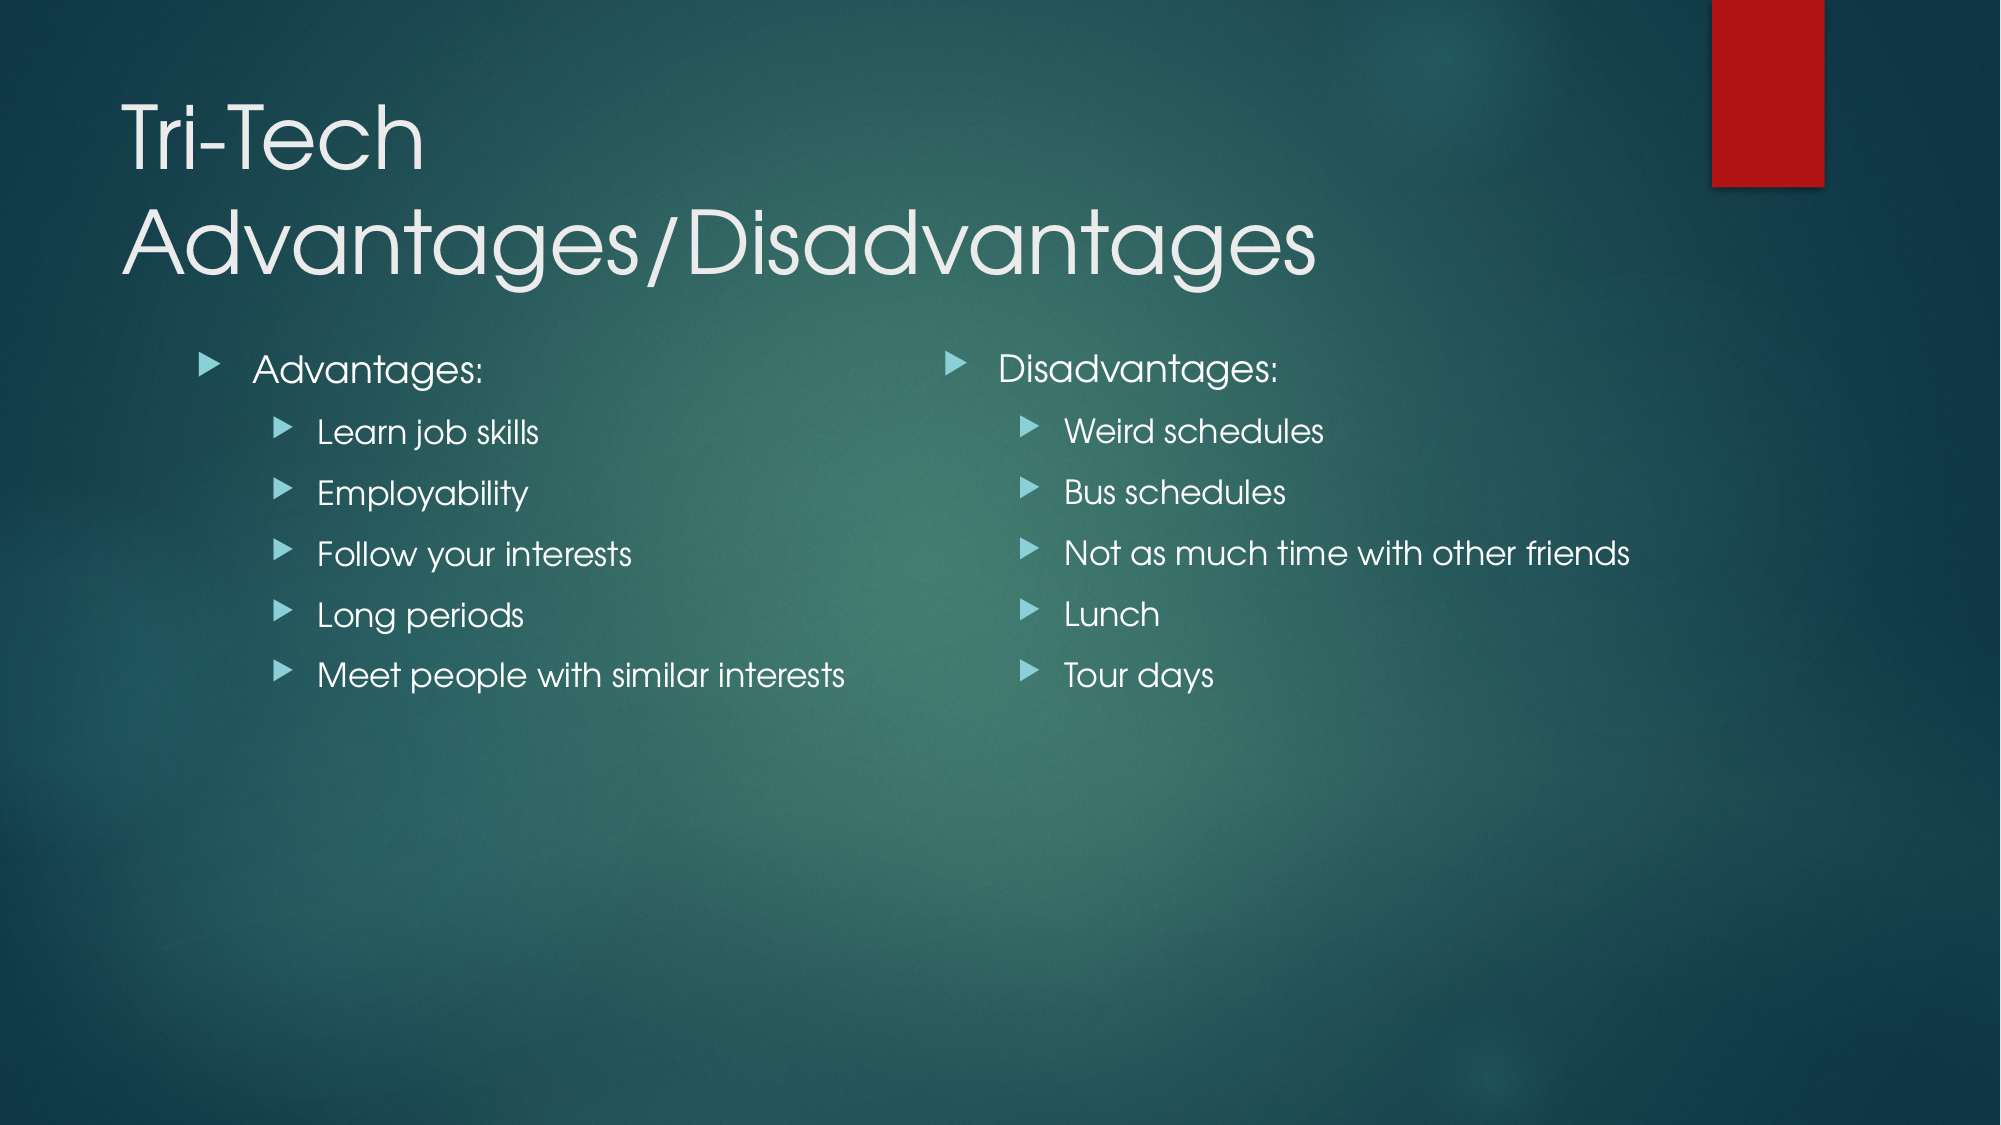

# Tri-Tech Advantages/Disadvantages
Disadvantages:
Weird schedules
Bus schedules
Not as much time with other friends
Lunch
Tour days

Advantages:
Learn job skills
Employability
Follow your interests
Long periods
Meet people with similar interests